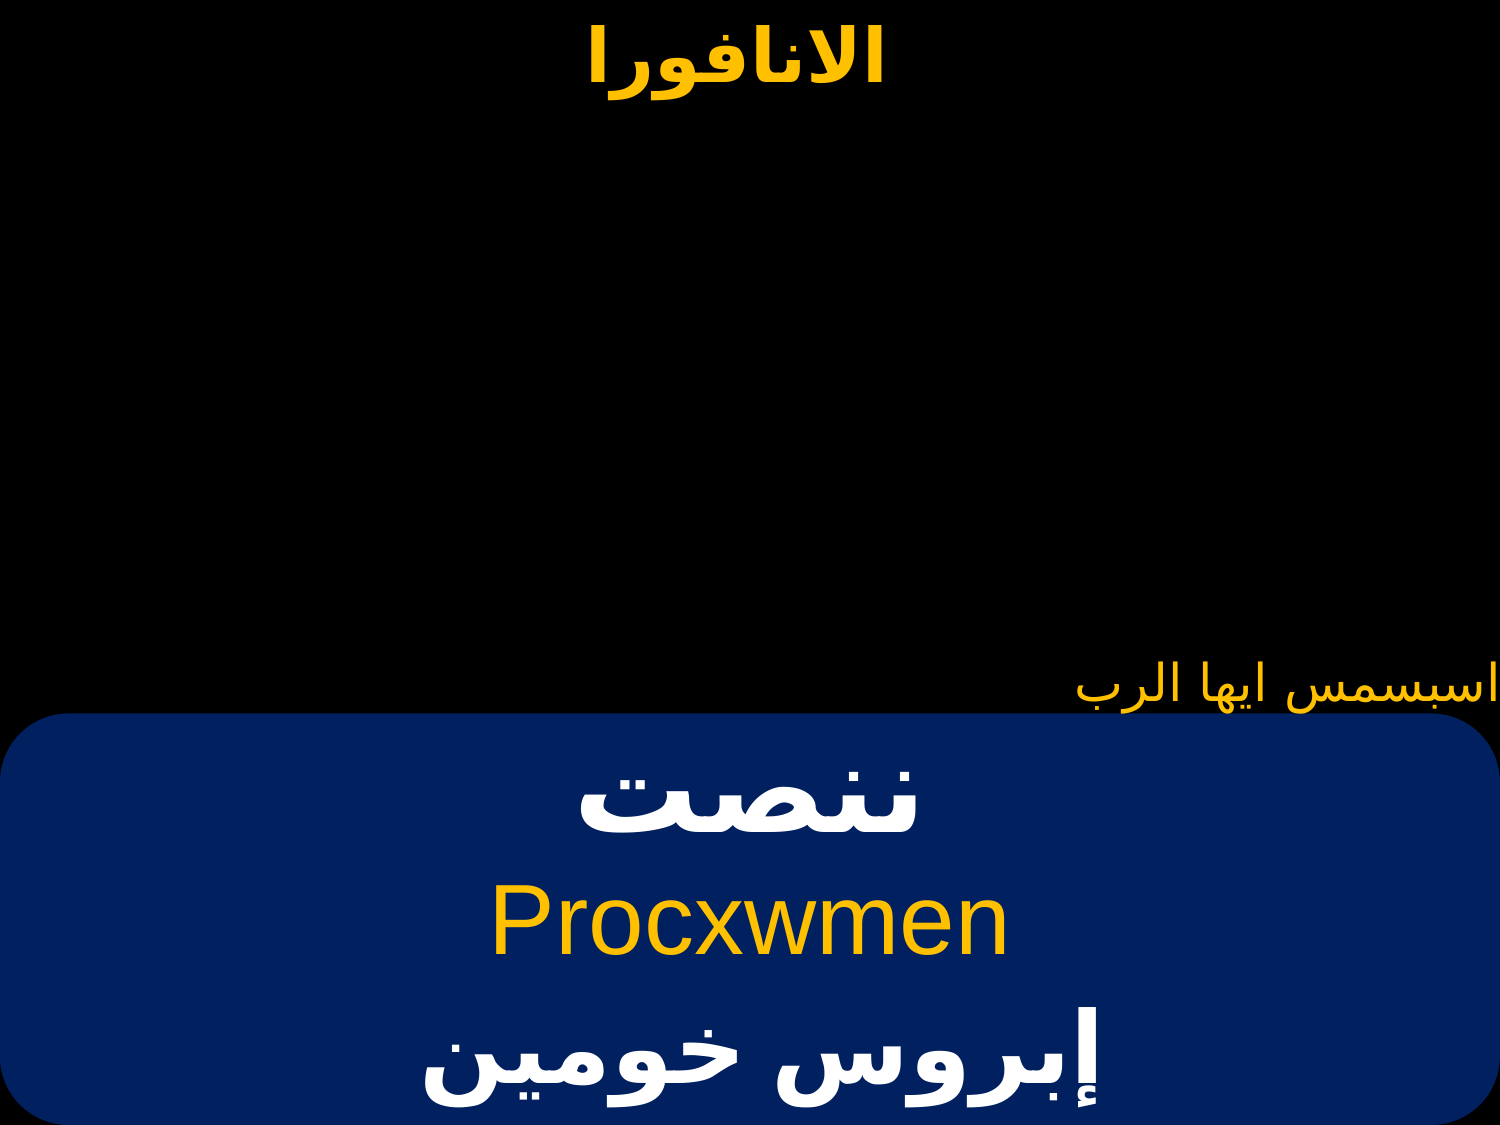

اسبسمس ايها الرب
# ننصت
Procxwmen
إبروس خومين